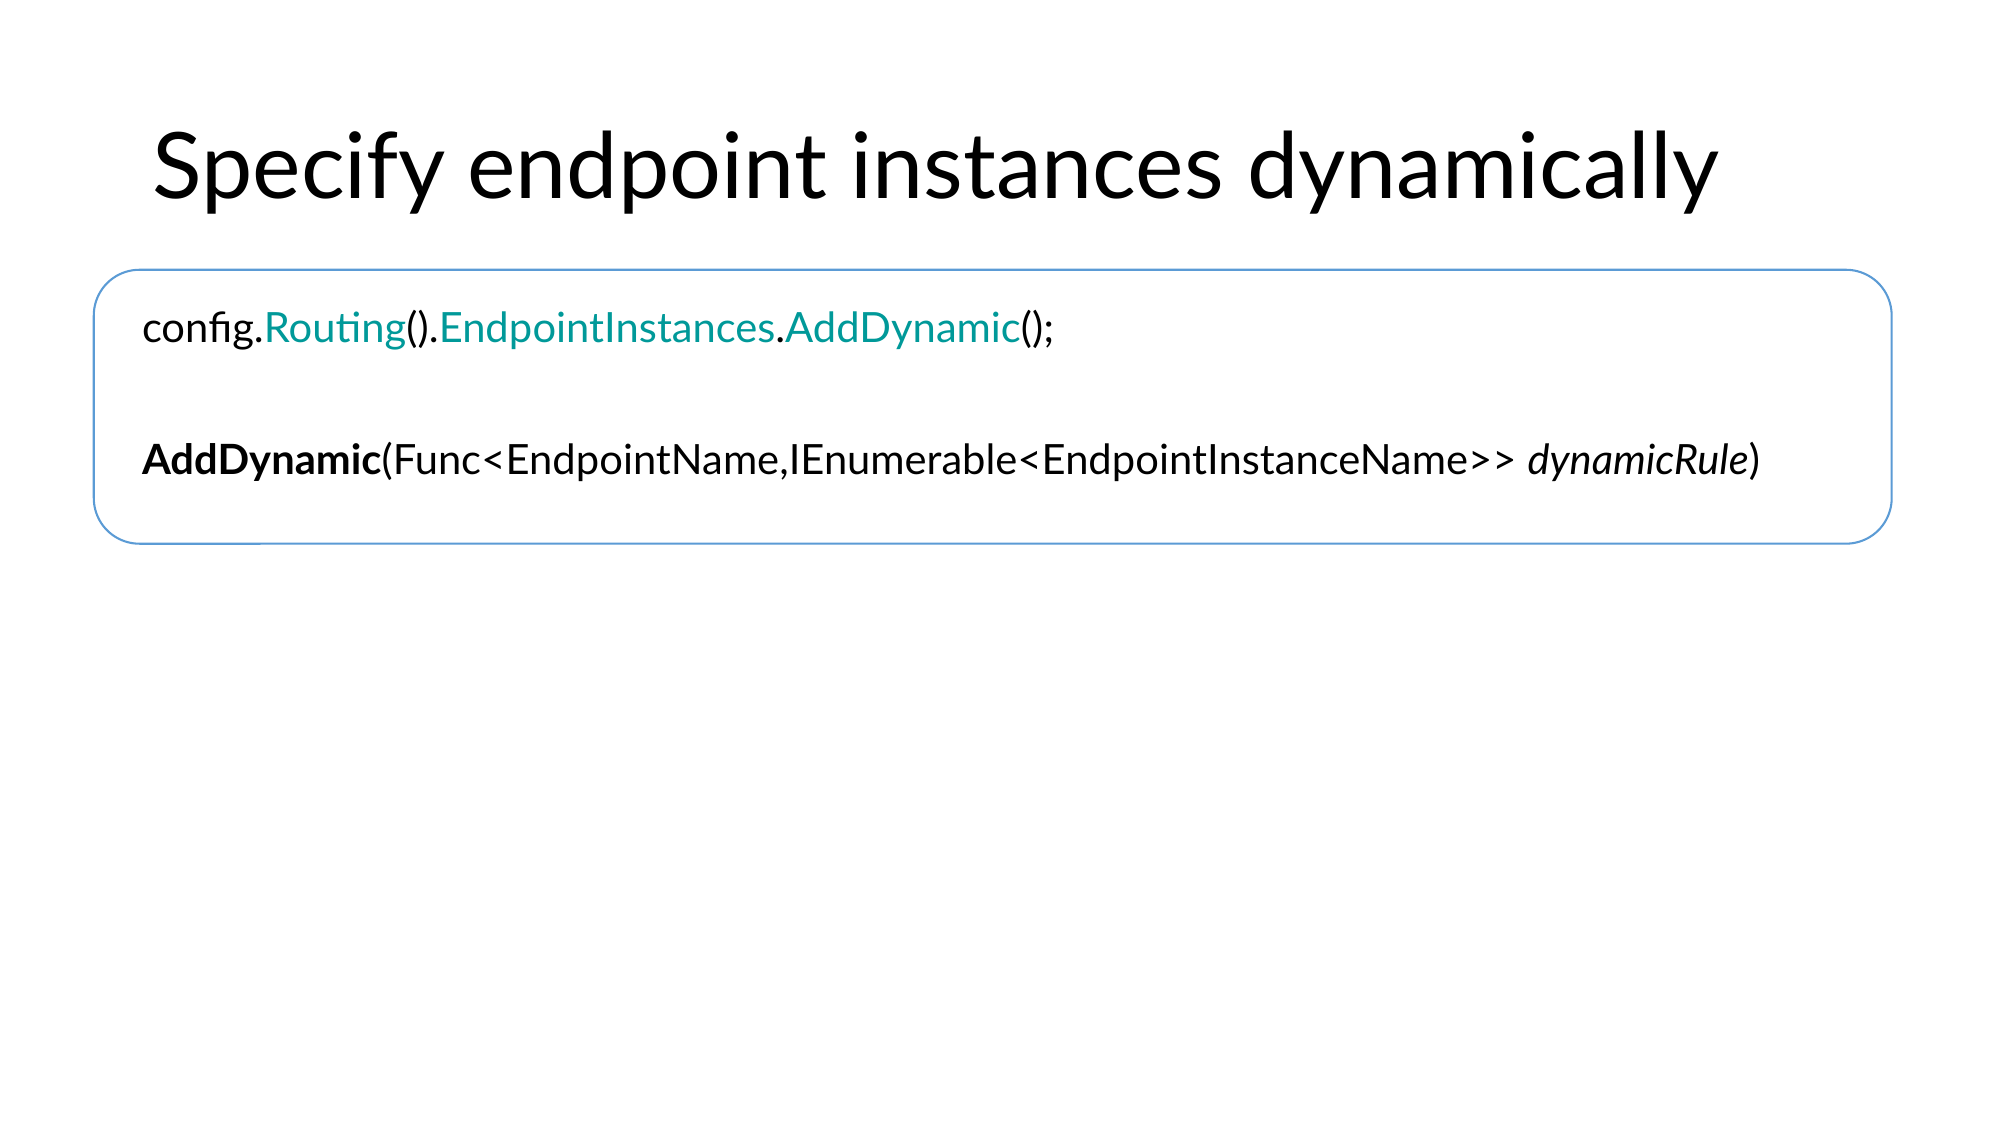

# Specify endpoint instances dynamically

config.Routing().EndpointInstances.AddDynamic();

AddDynamic(Func<EndpointName,IEnumerable<EndpointInstanceName>> dynamicRule)